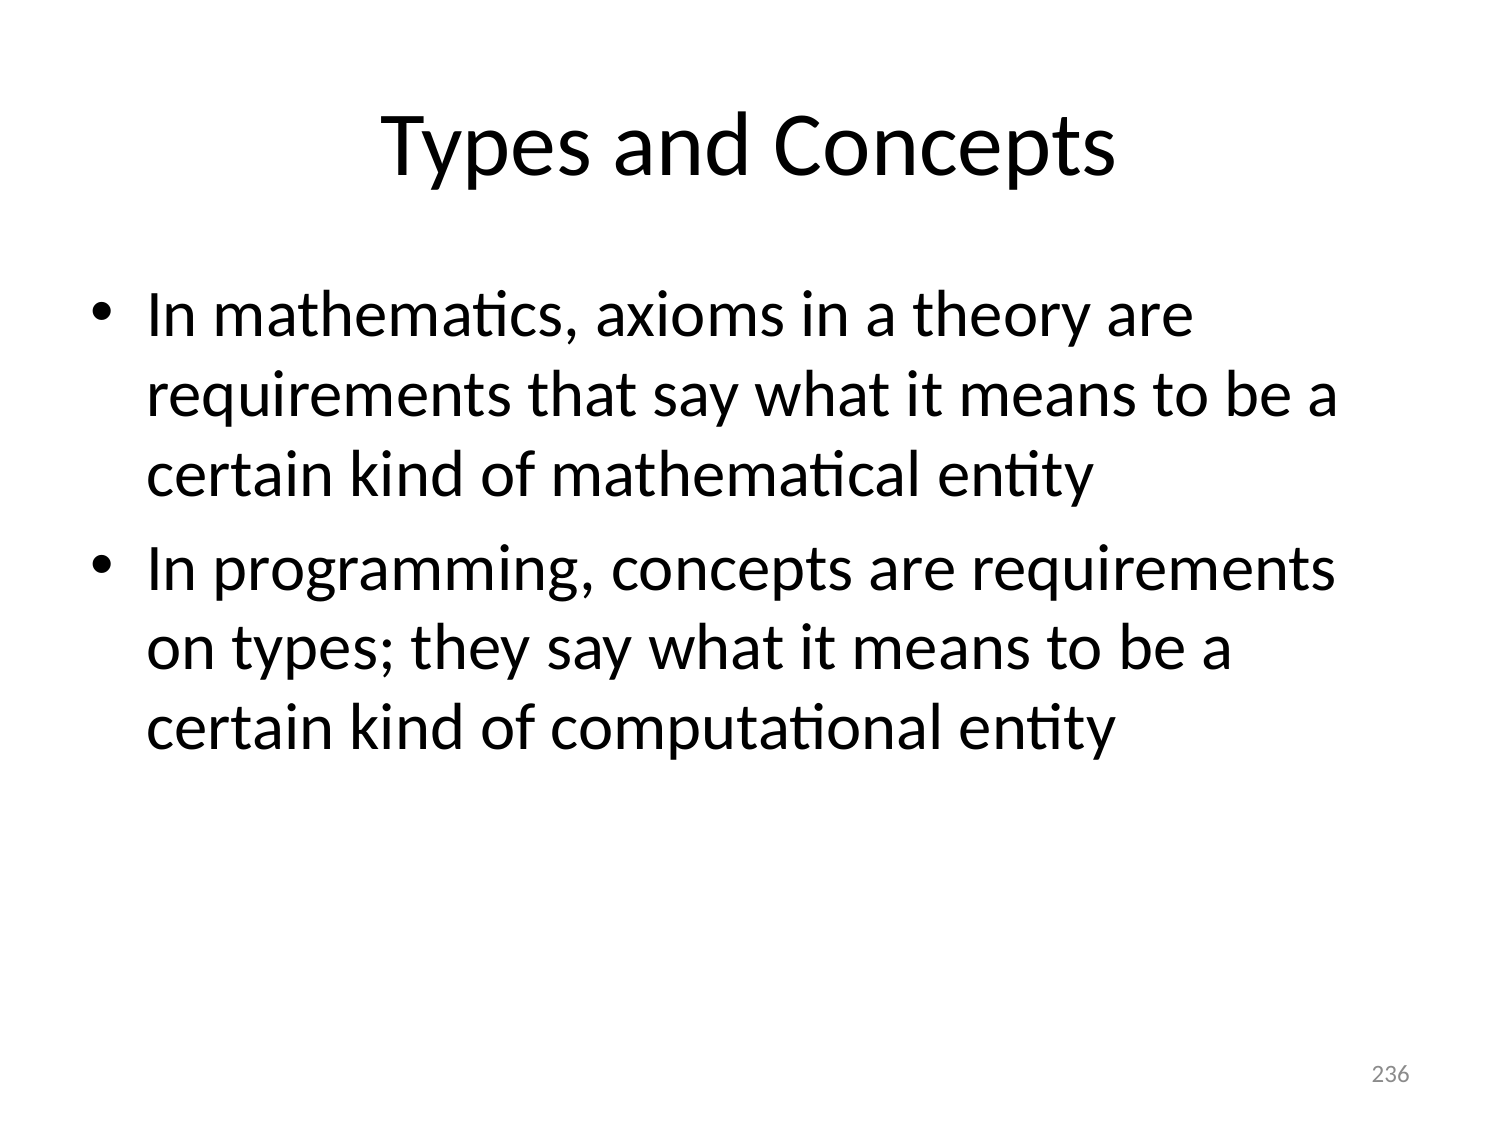

# Types and Concepts
In mathematics, axioms in a theory are requirements that say what it means to be a certain kind of mathematical entity
In programming, concepts are requirements on types; they say what it means to be a certain kind of computational entity
236